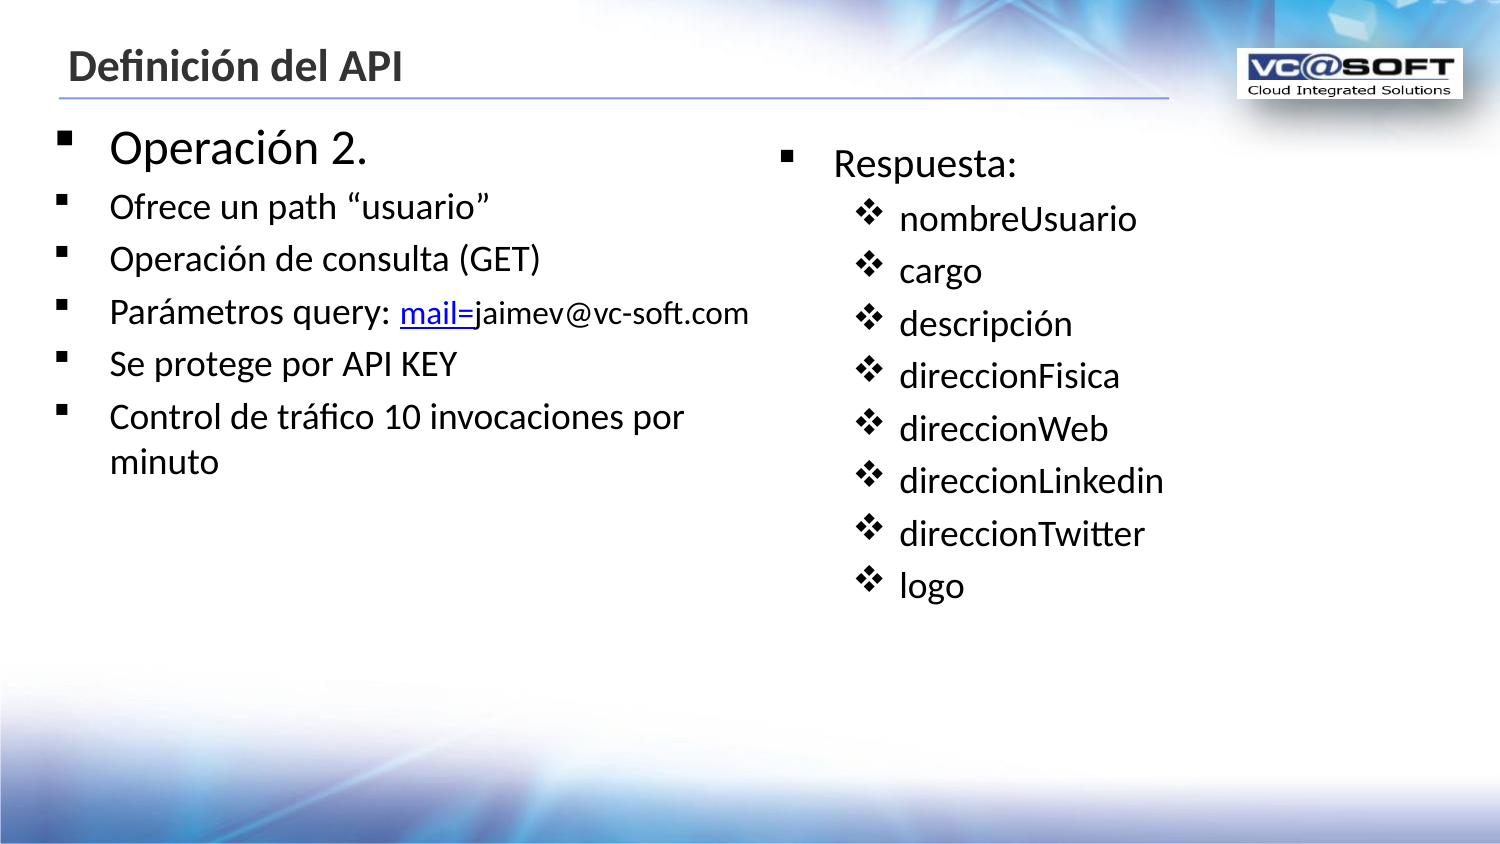

# Definición del API
Operación 2.
Ofrece un path “usuario”
Operación de consulta (GET)
Parámetros query: mail=jaimev@vc-soft.com
Se protege por API KEY
Control de tráfico 10 invocaciones por minuto
Respuesta:
nombreUsuario
cargo
descripción
direccionFisica
direccionWeb
direccionLinkedin
direccionTwitter
logo